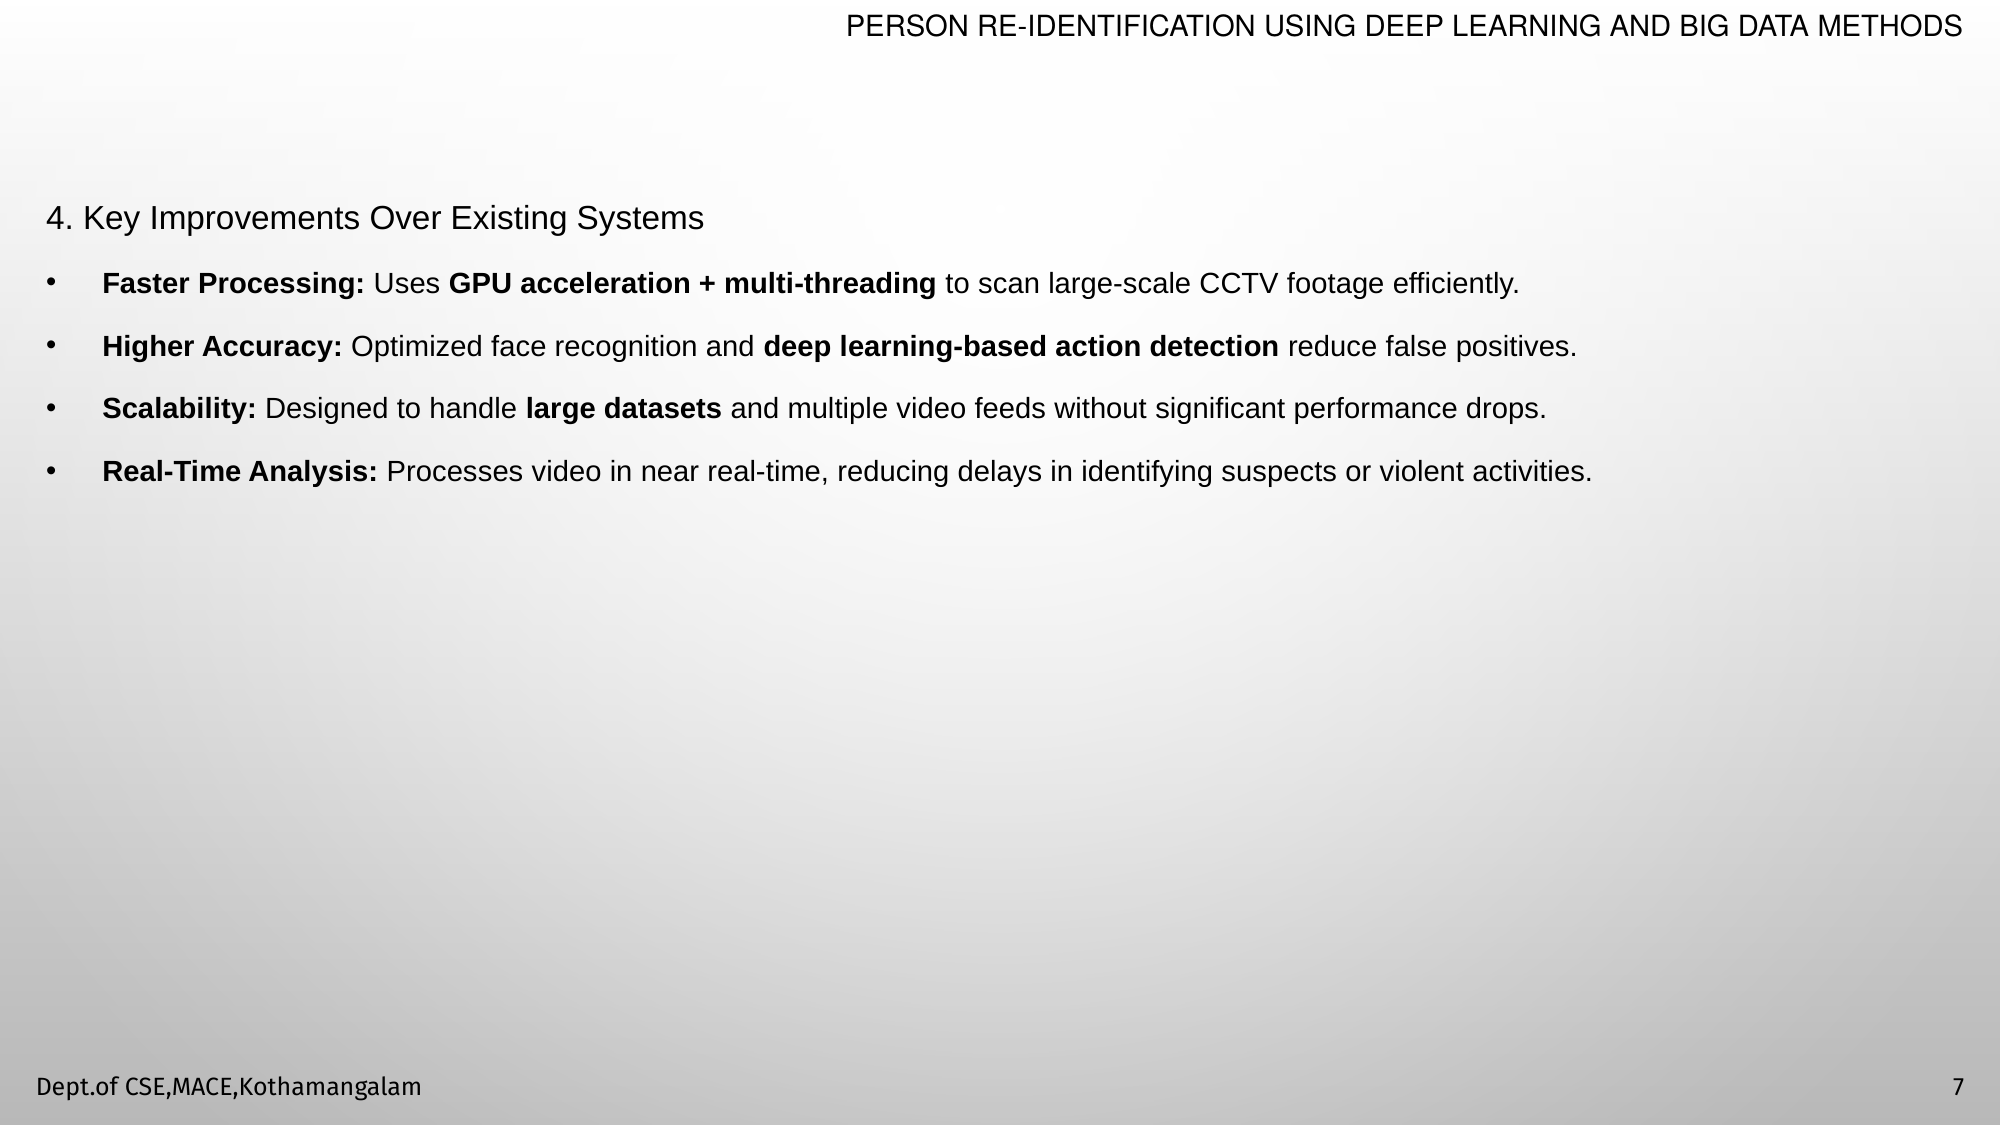

PERSON RE-IDENTIFICATION USING DEEP LEARNING AND BIG DATA METHODS

4. Key Improvements Over Existing Systems
Faster Processing: Uses GPU acceleration + multi-threading to scan large-scale CCTV footage efficiently.
Higher Accuracy: Optimized face recognition and deep learning-based action detection reduce false positives.
Scalability: Designed to handle large datasets and multiple video feeds without significant performance drops.
Real-Time Analysis: Processes video in near real-time, reducing delays in identifying suspects or violent activities.

Dept.of CSE,MACE,Kothamangalam
7